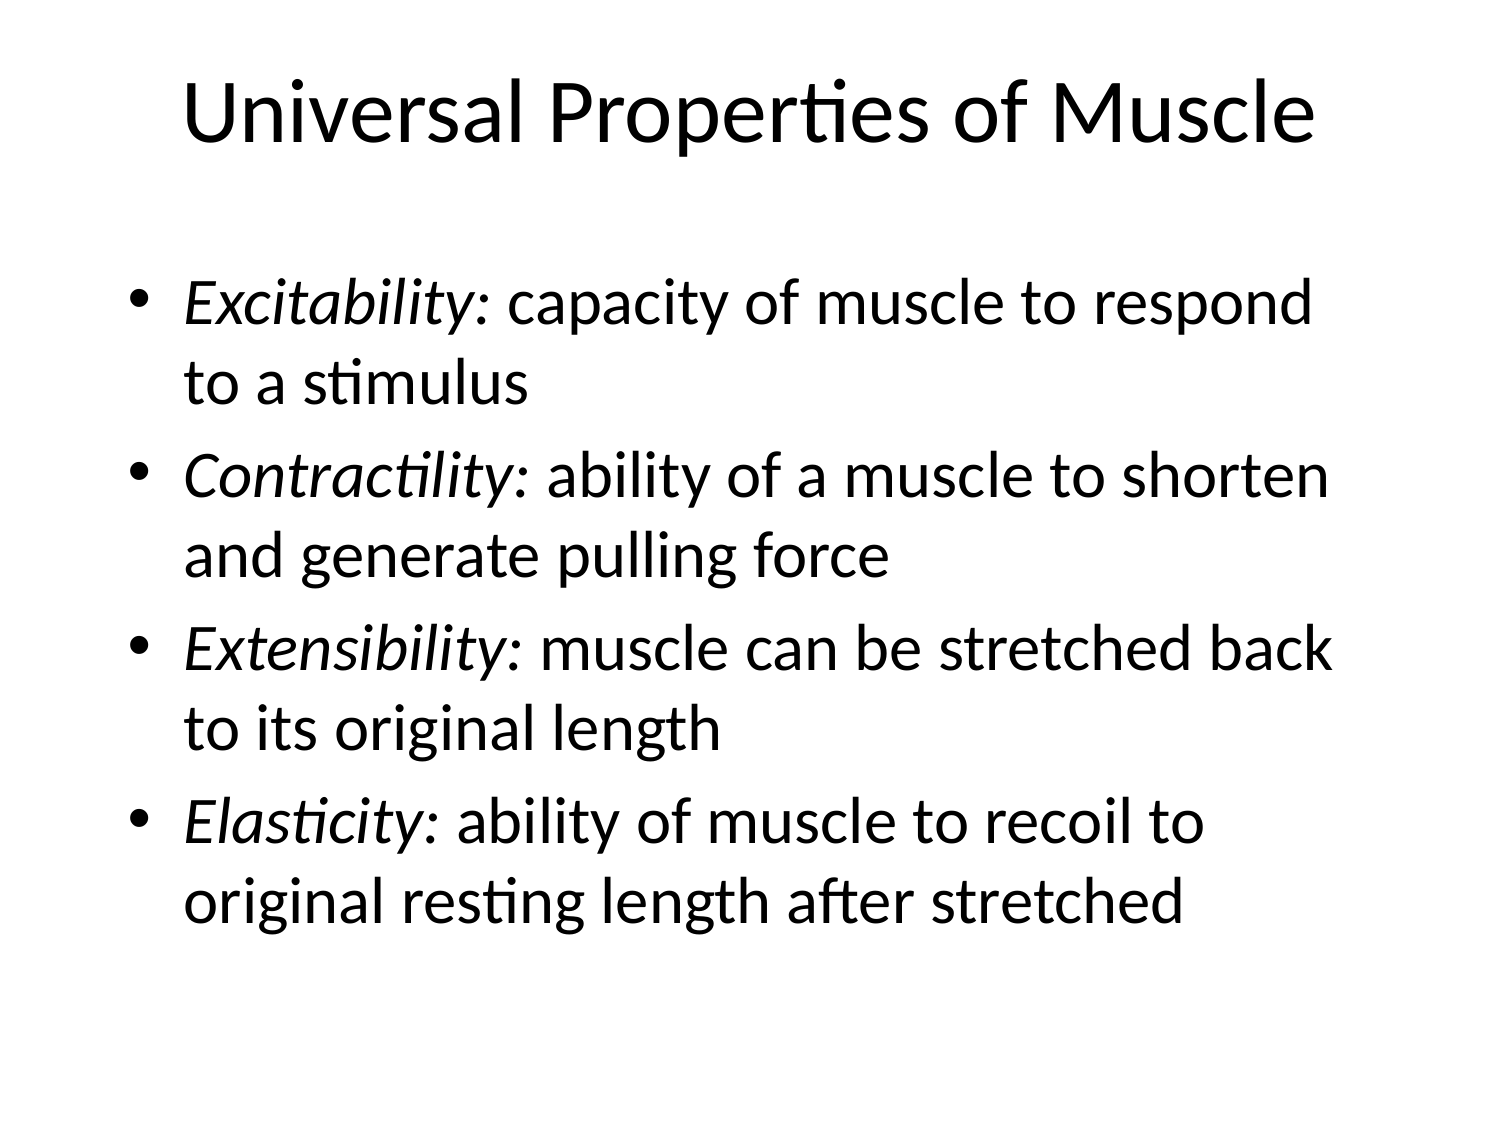

# Universal Properties of Muscle
Excitability: capacity of muscle to respond to a stimulus
Contractility: ability of a muscle to shorten and generate pulling force
Extensibility: muscle can be stretched back to its original length
Elasticity: ability of muscle to recoil to original resting length after stretched